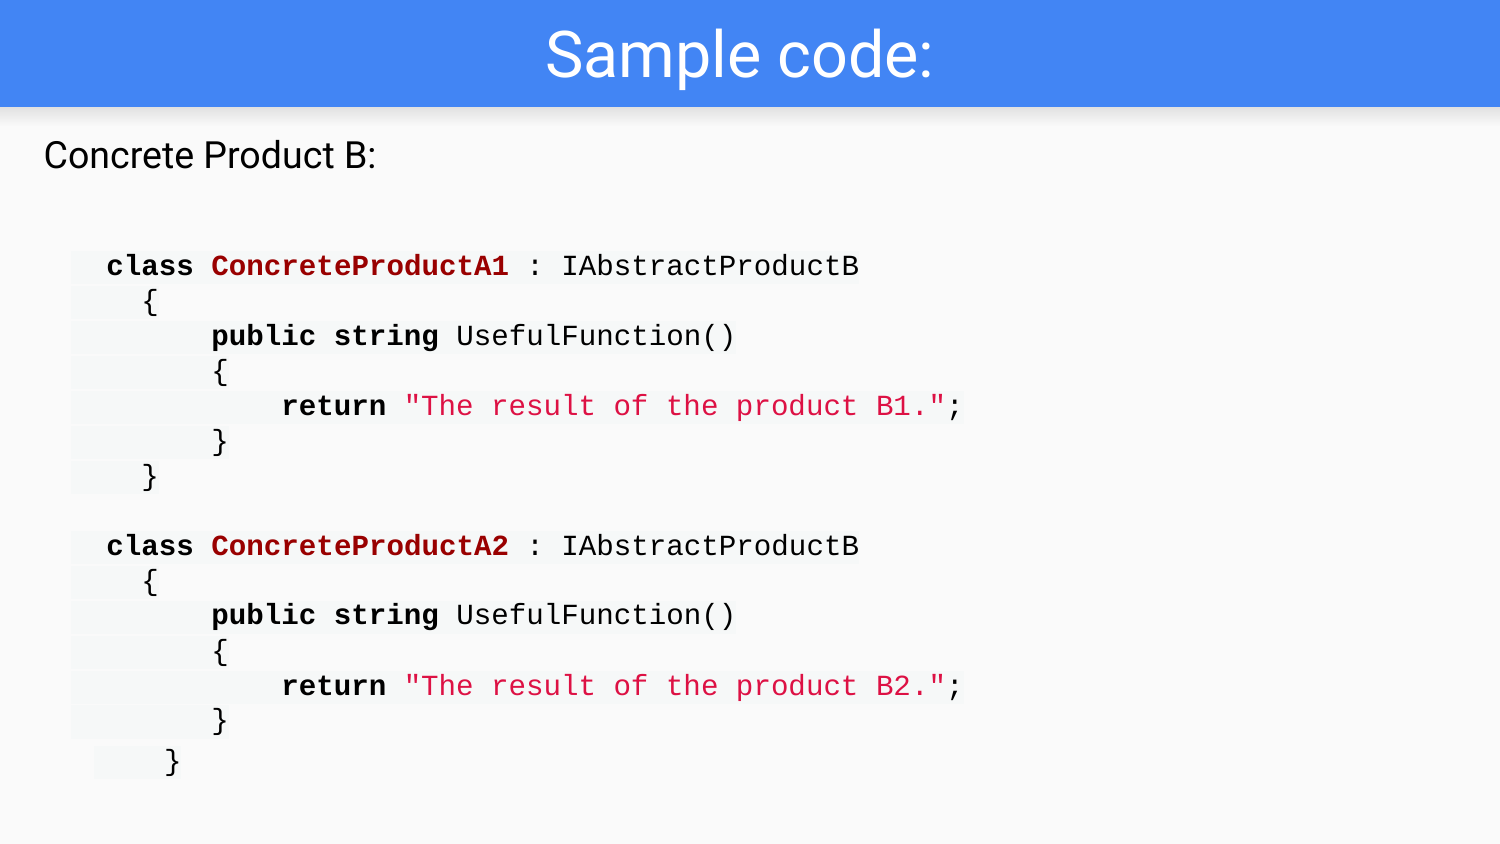

# Sample code:
Concrete Product B:
  class ConcreteProductA1 : IAbstractProductB
    {
        public string UsefulFunction()
        {
            return "The result of the product B1.";
        }
    }

  class ConcreteProductA2 : IAbstractProductB
    {
        public string UsefulFunction()
        {
            return "The result of the product B2.";
        }
    }